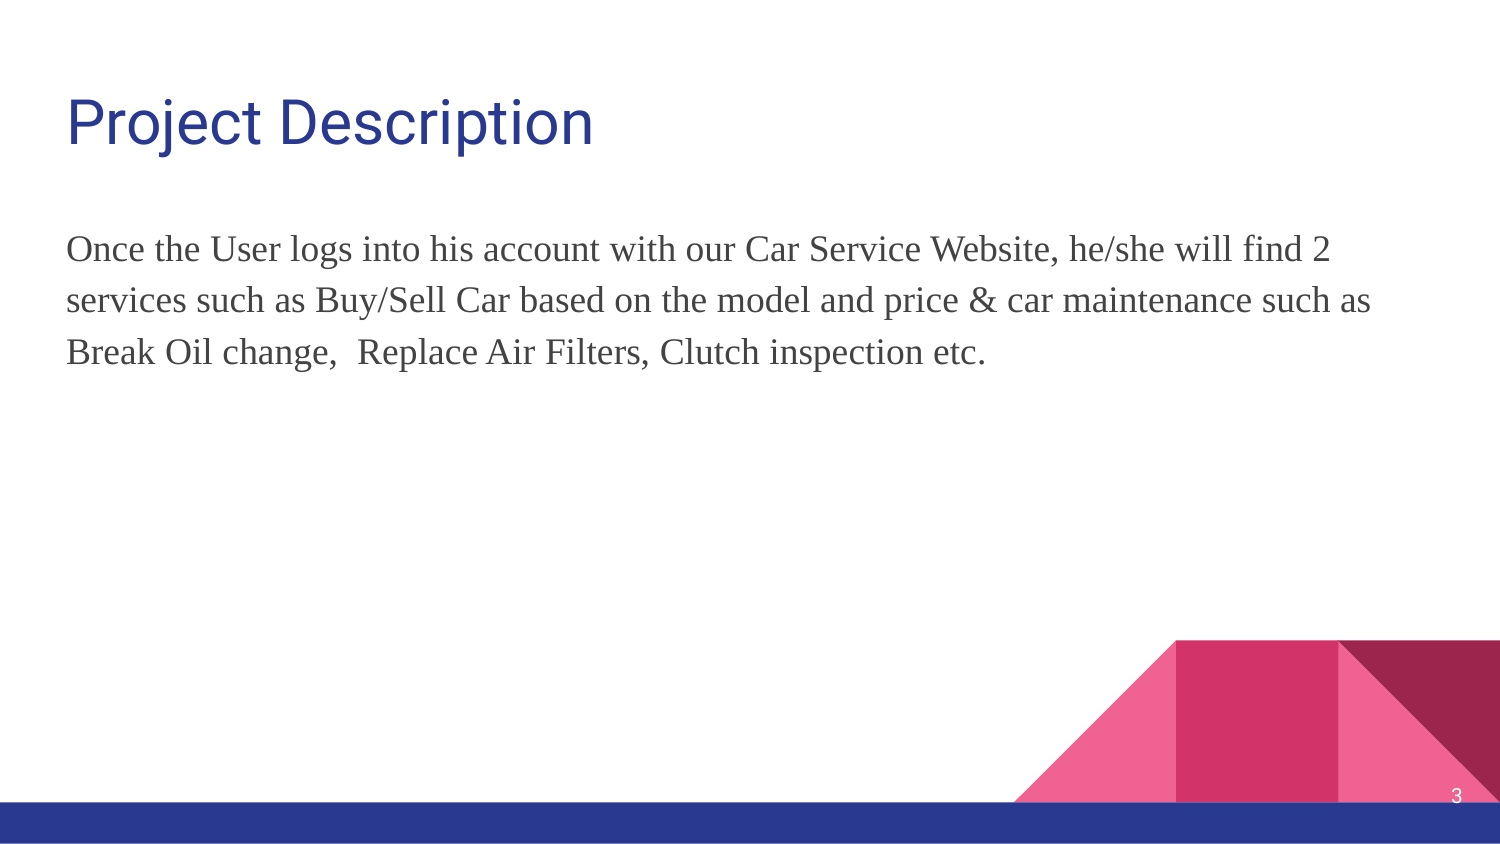

# Project Description
Once the User logs into his account with our Car Service Website, he/she will find 2 services such as Buy/Sell Car based on the model and price & car maintenance such as Break Oil change,  Replace Air Filters, Clutch inspection etc.
3